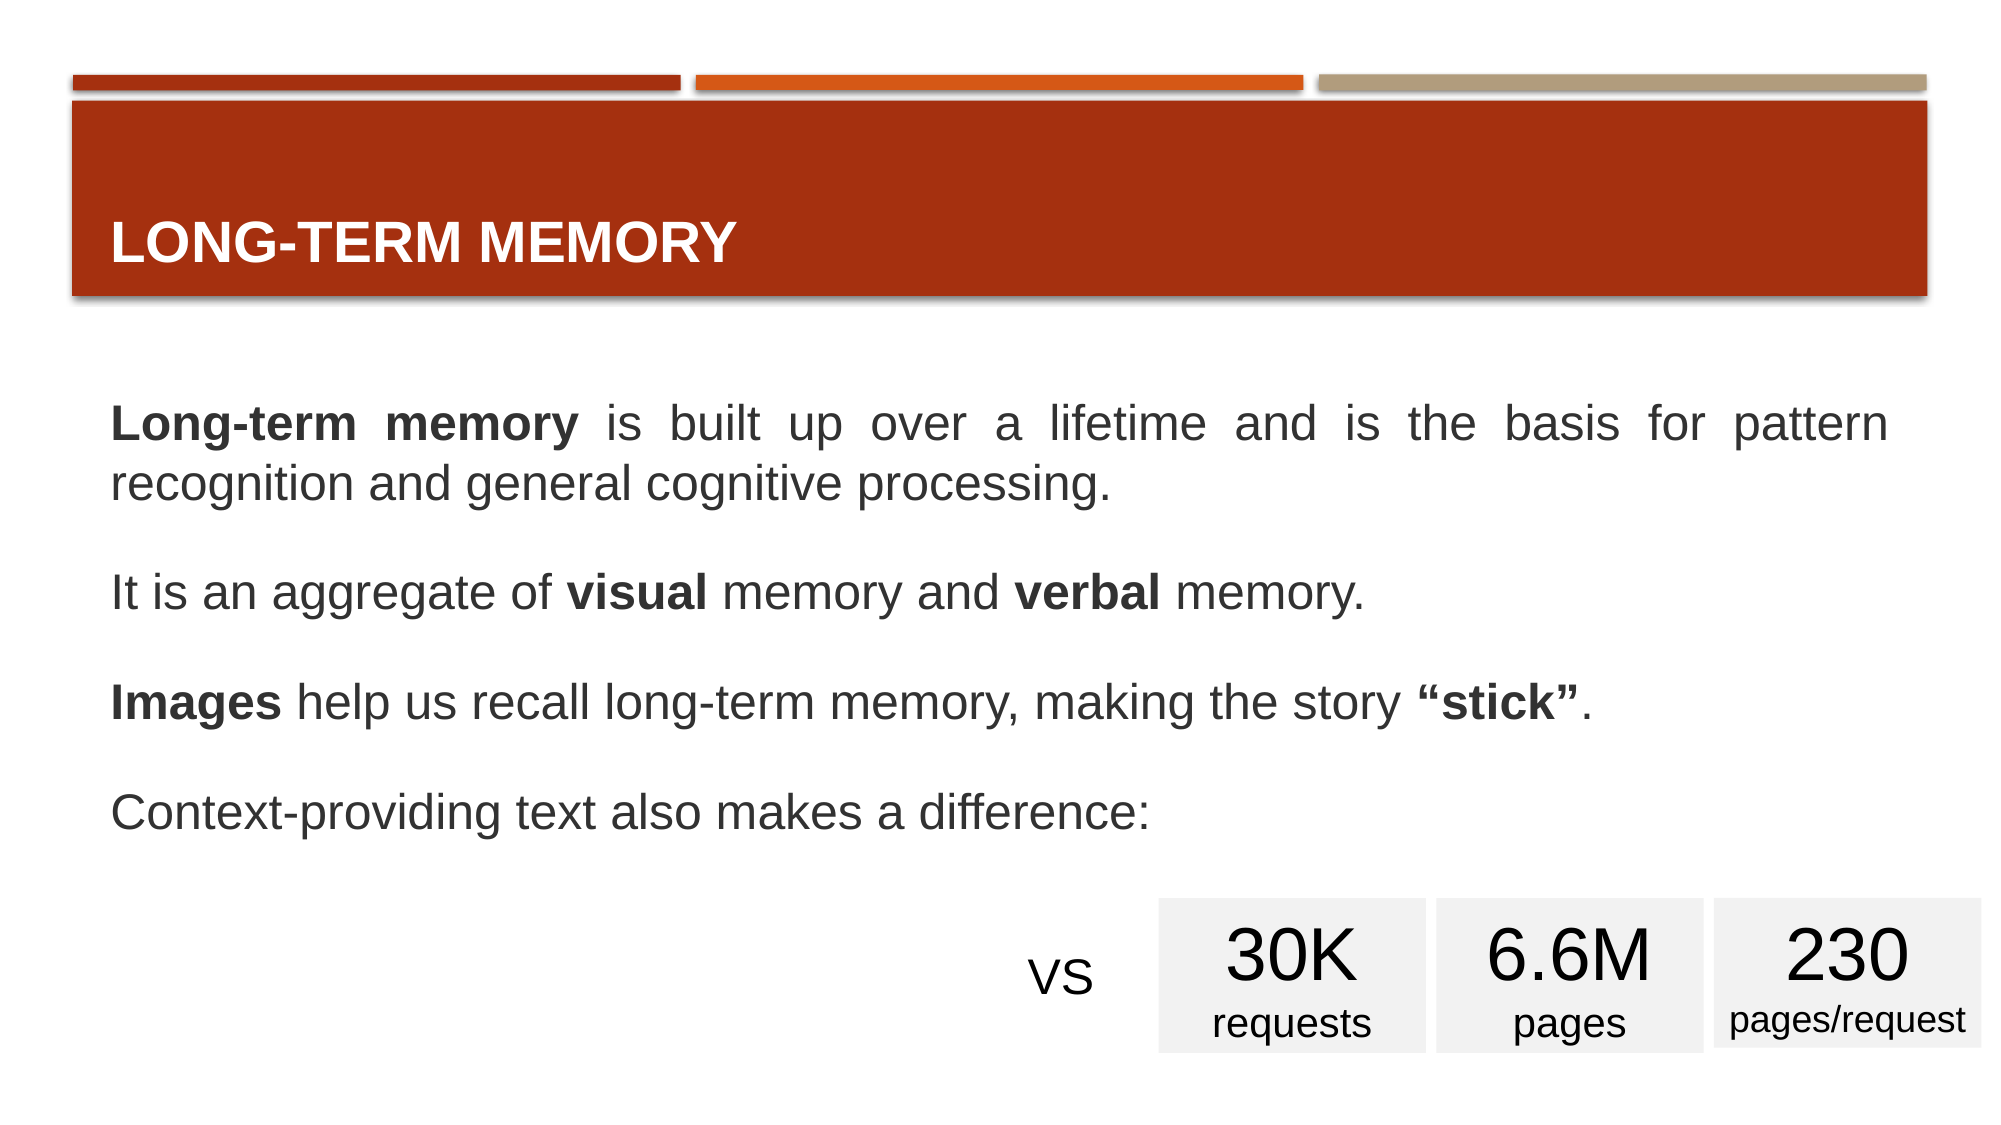

# LONG-TERM MEMORY
Long-term memory is built up over a lifetime and is the basis for pattern recognition and general cognitive processing.

It is an aggregate of visual memory and verbal memory.

Images help us recall long-term memory, making the story “stick”.

Context-providing text also makes a difference:

30K
requests
6.6M
pages
230
pages/request
VS